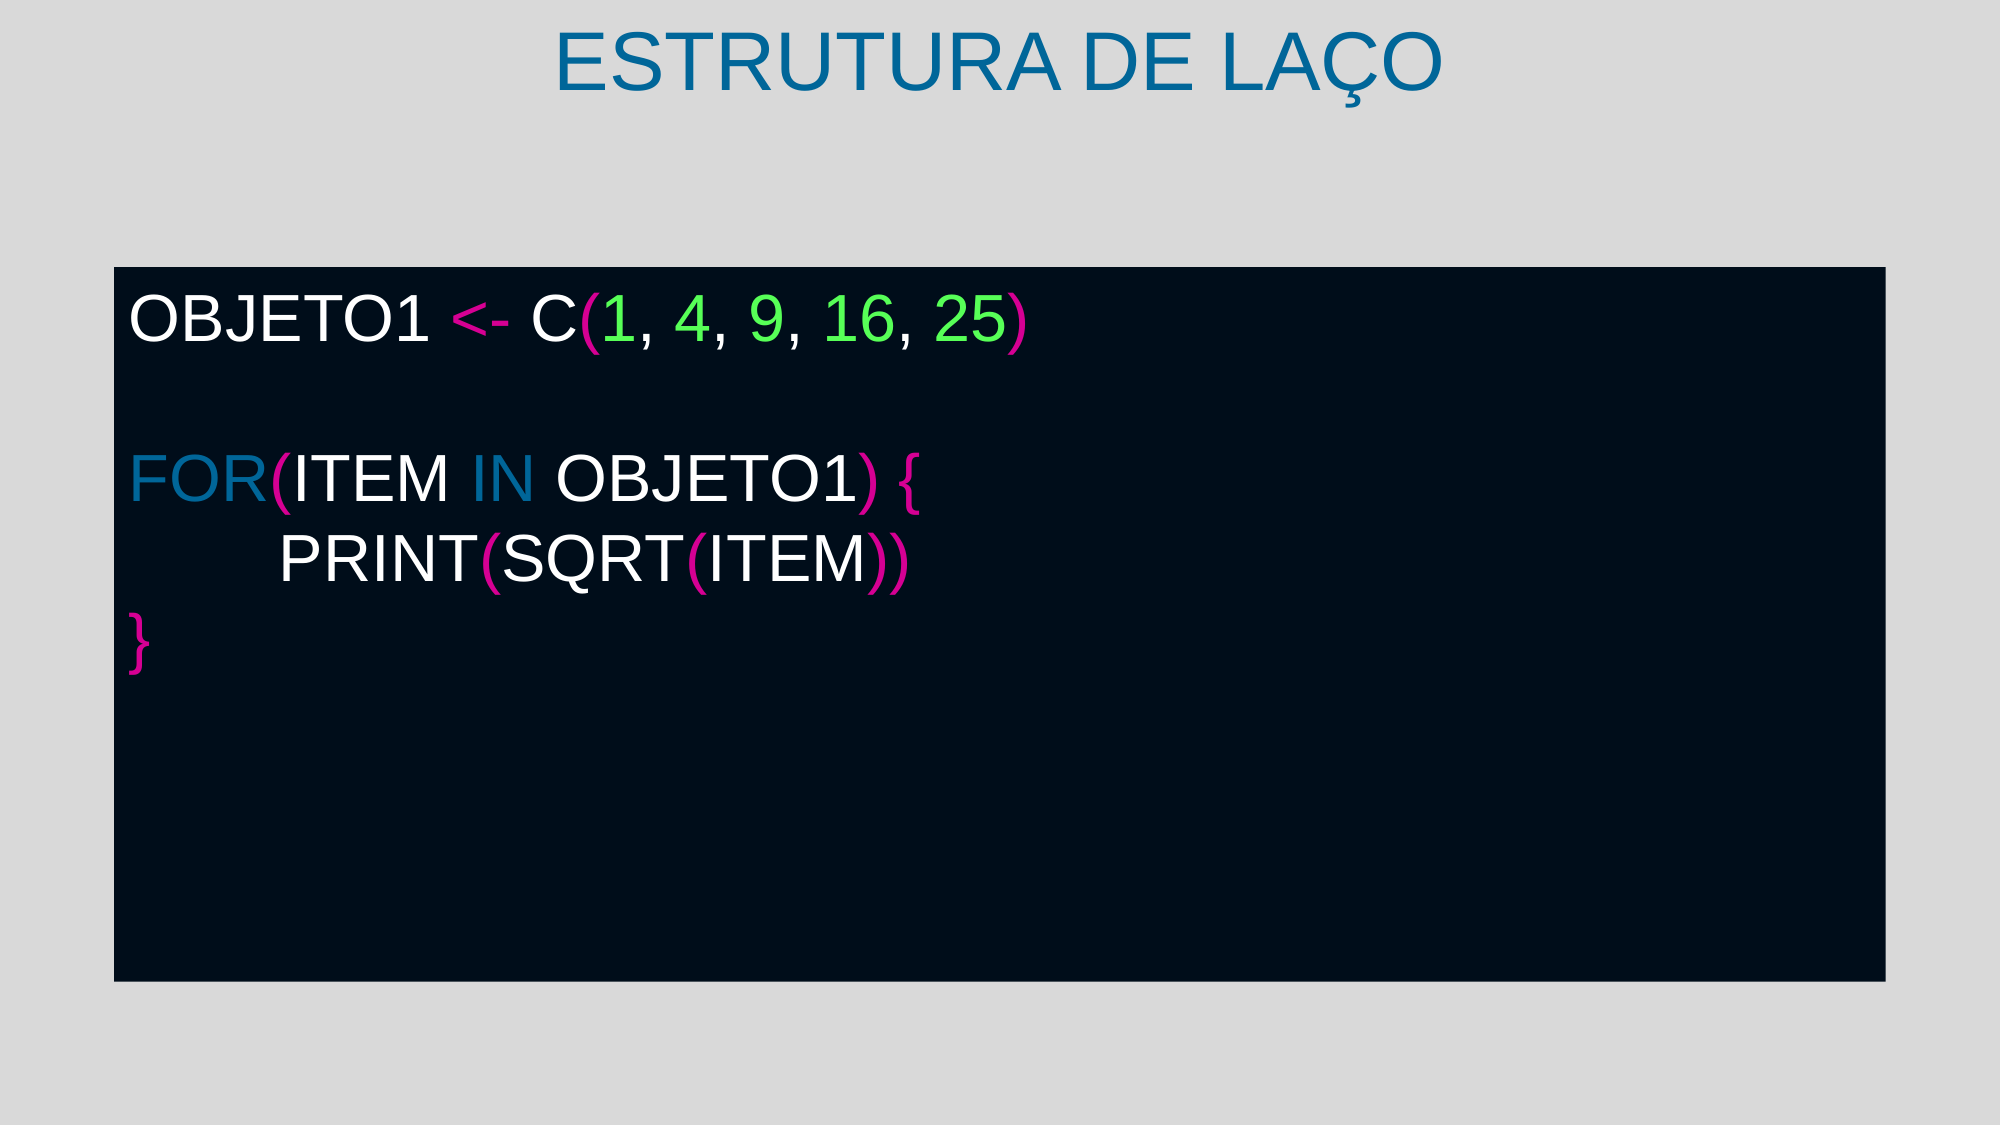

estrutura de laço
objeto1 <- c(1, 4, 9, 16, 25)

for(item in objeto1) {
	print(sqrt(item))
}